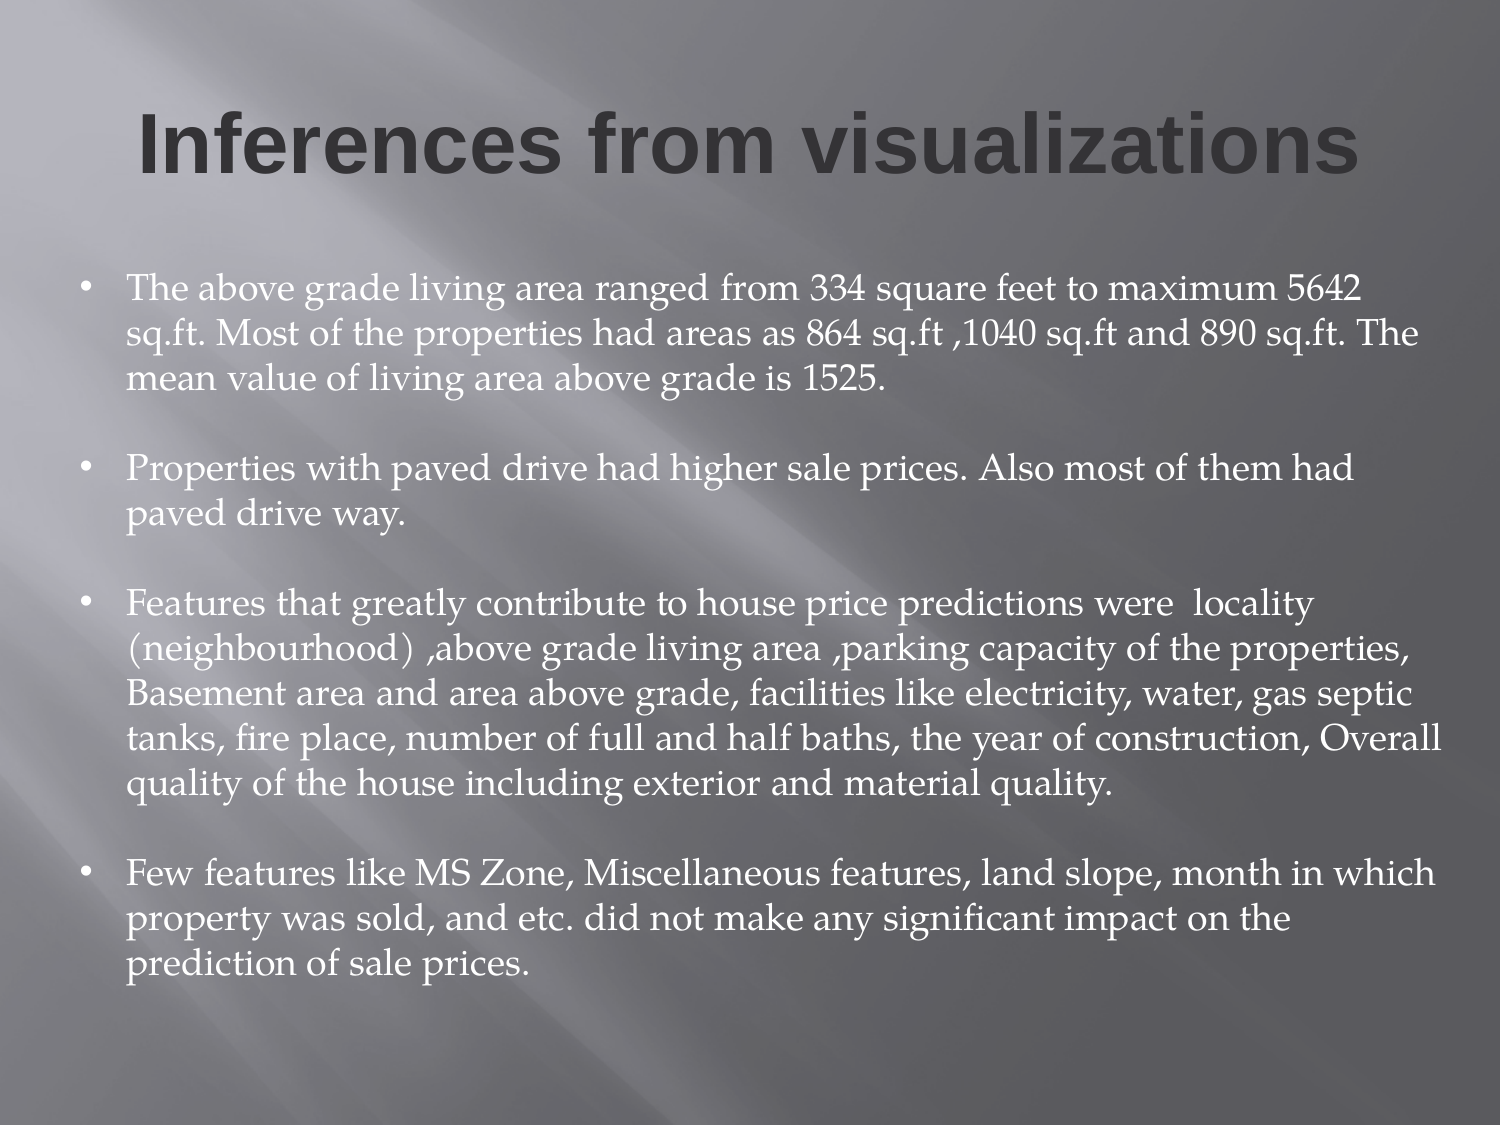

# Inferences from visualizations
The above grade living area ranged from 334 square feet to maximum 5642 sq.ft. Most of the properties had areas as 864 sq.ft ,1040 sq.ft and 890 sq.ft. The mean value of living area above grade is 1525.

Properties with paved drive had higher sale prices. Also most of them had paved drive way.

Features that greatly contribute to house price predictions were  locality (neighbourhood) ,above grade living area ,parking capacity of the properties, Basement area and area above grade, facilities like electricity, water, gas septic tanks, fire place, number of full and half baths, the year of construction, Overall quality of the house including exterior and material quality.

Few features like MS Zone, Miscellaneous features, land slope, month in which property was sold, and etc. did not make any significant impact on the prediction of sale prices.